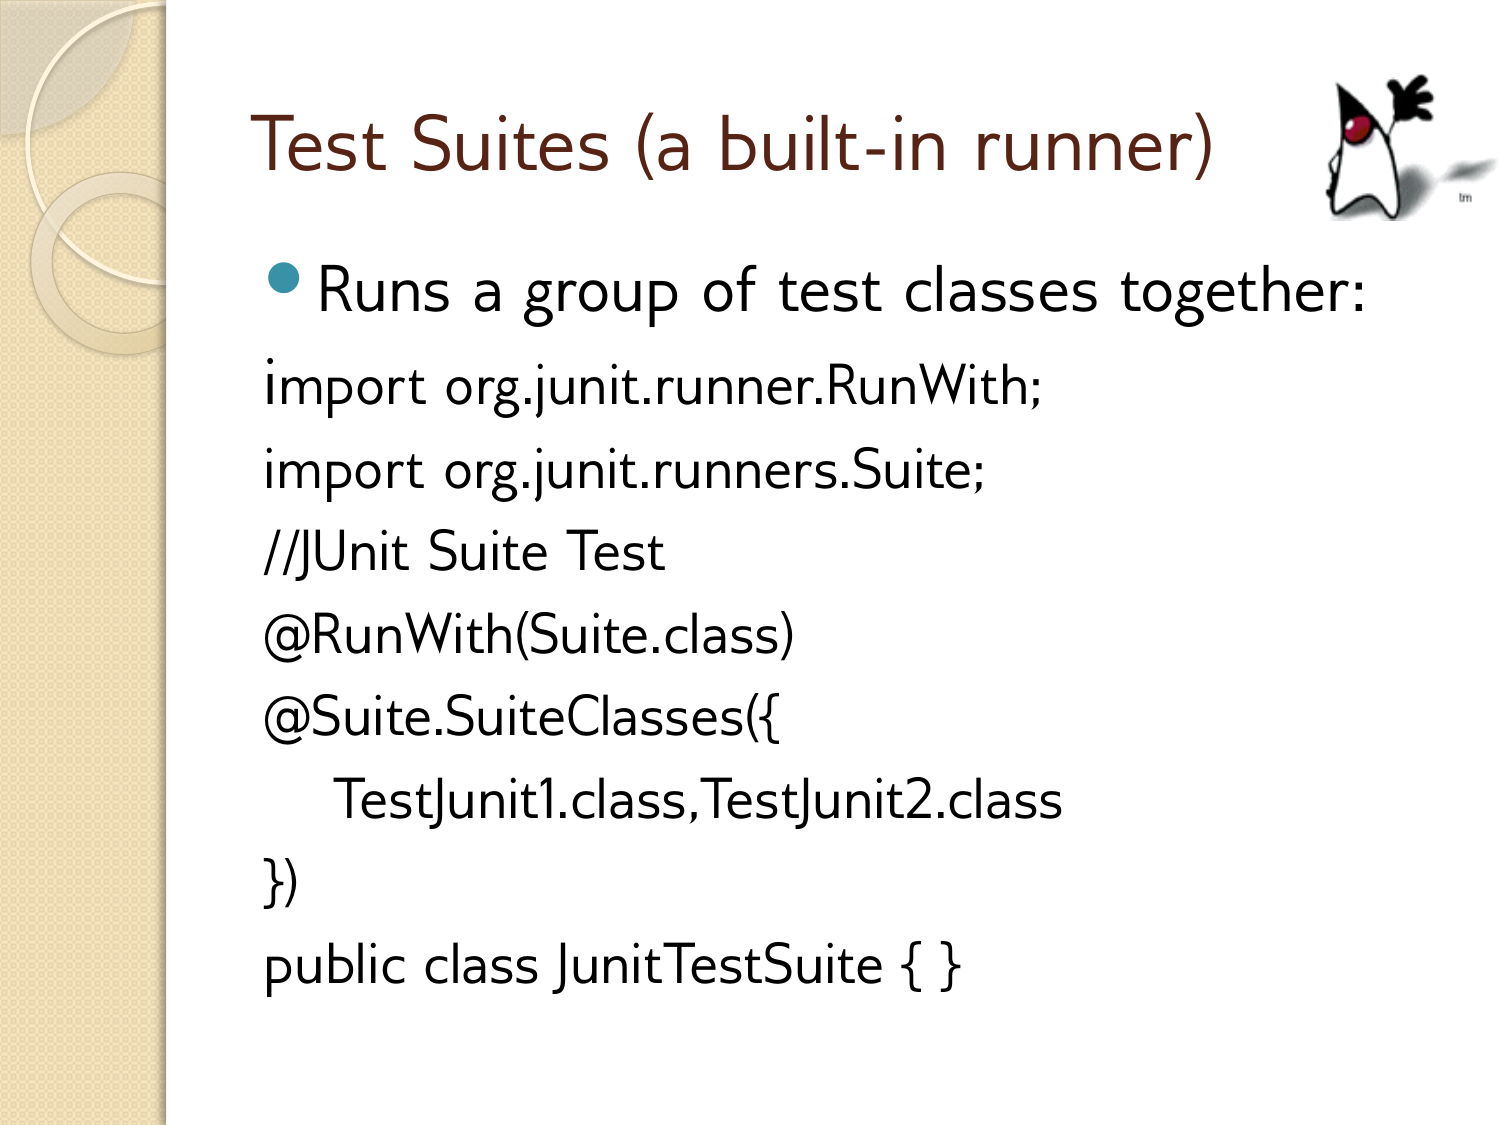

# Test Suites (a built-in runner)
Runs a group of test classes together:
import org.junit.runner.RunWith;
import org.junit.runners.Suite;
//JUnit Suite Test
@RunWith(Suite.class)
@Suite.SuiteClasses({
    TestJunit1.class,TestJunit2.class
})
public class JunitTestSuite { }